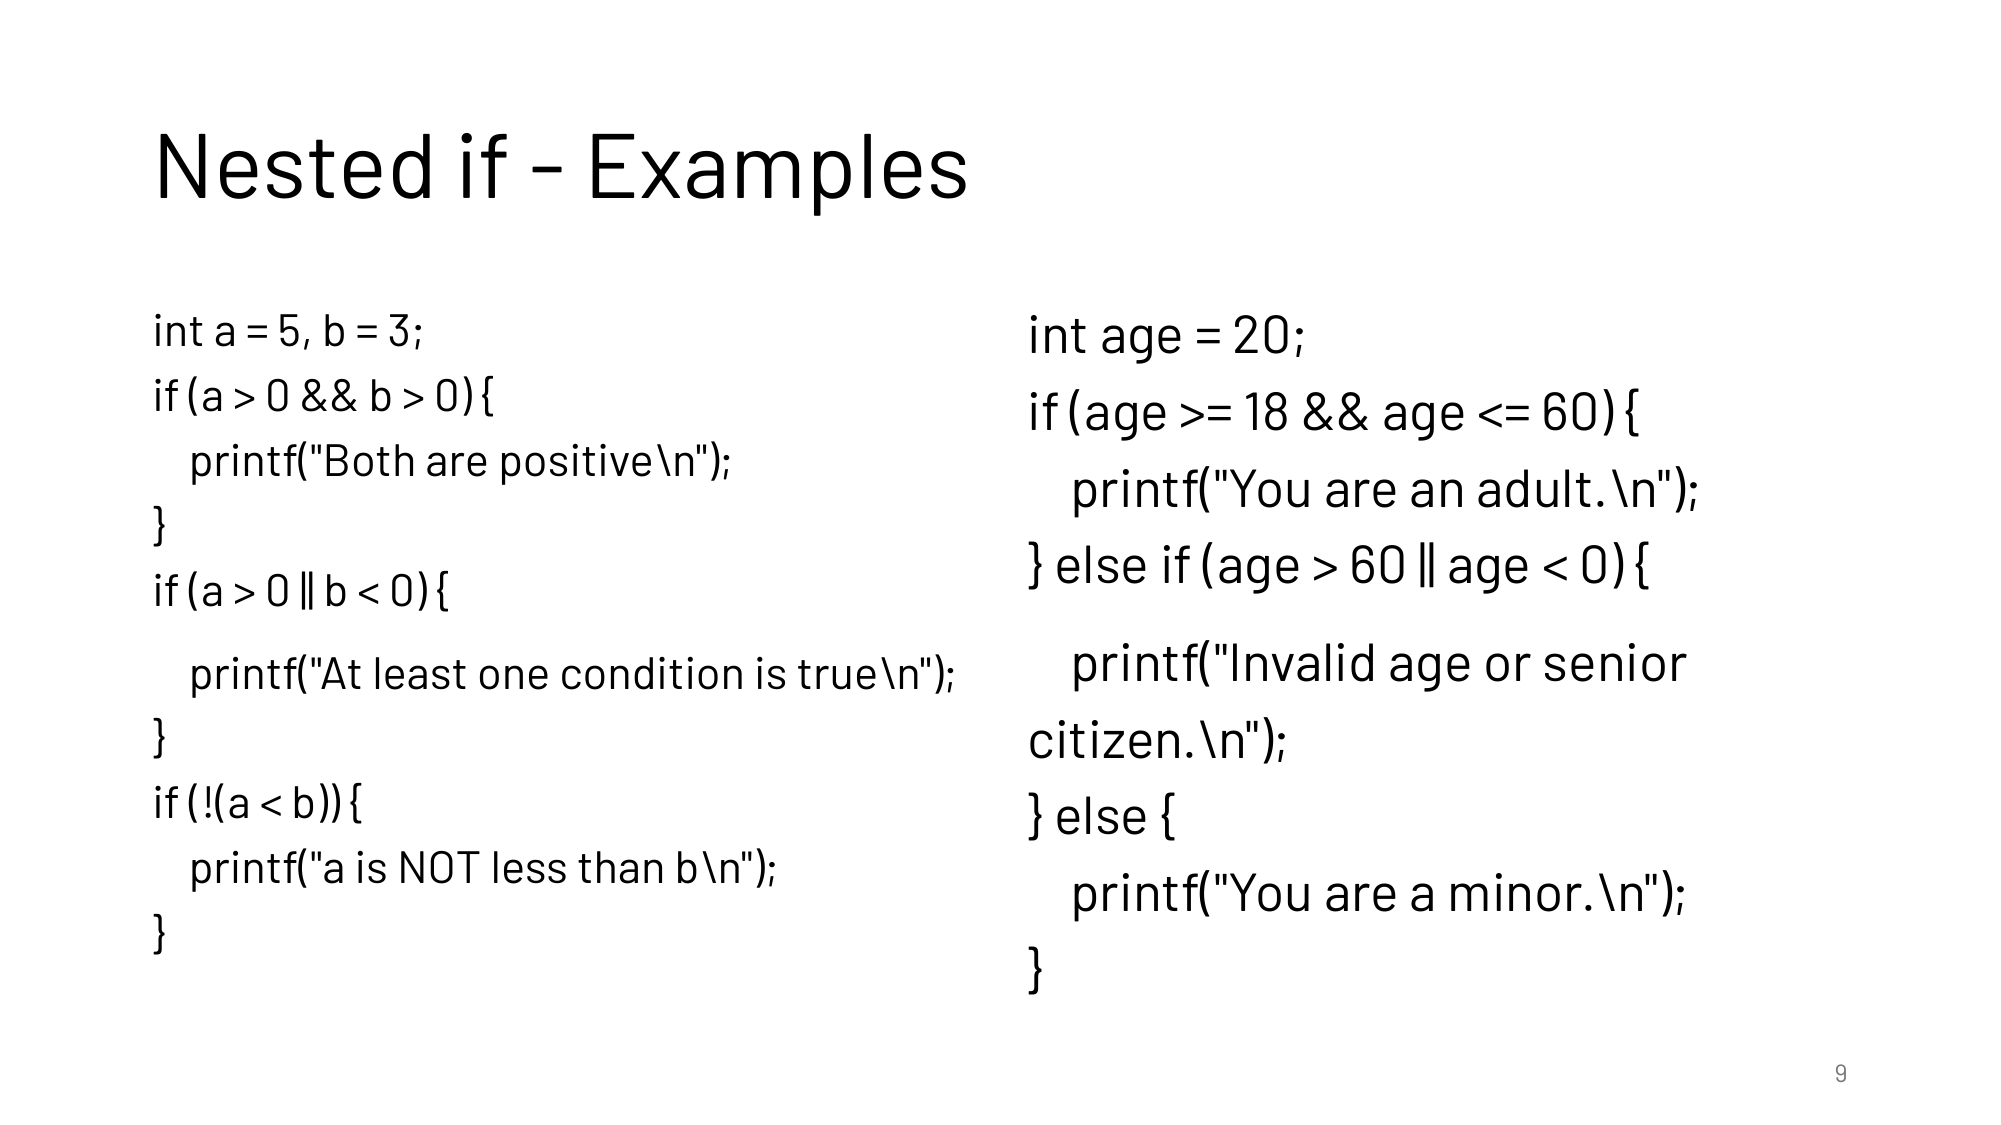

# Nested if - Examples
int a = 5, b = 3;
if (a > 0 && b > 0) {
    printf("Both are positive\n");
}
if (a > 0 || b < 0) {
    printf("At least one condition is true\n");
}
if (!(a < b)) {
    printf("a is NOT less than b\n");
}
int age = 20;
if (age >= 18 && age <= 60) {
    printf("You are an adult.\n");
} else if (age > 60 || age < 0) {
    printf("Invalid age or senior citizen.\n");
} else {
    printf("You are a minor.\n");
}
9